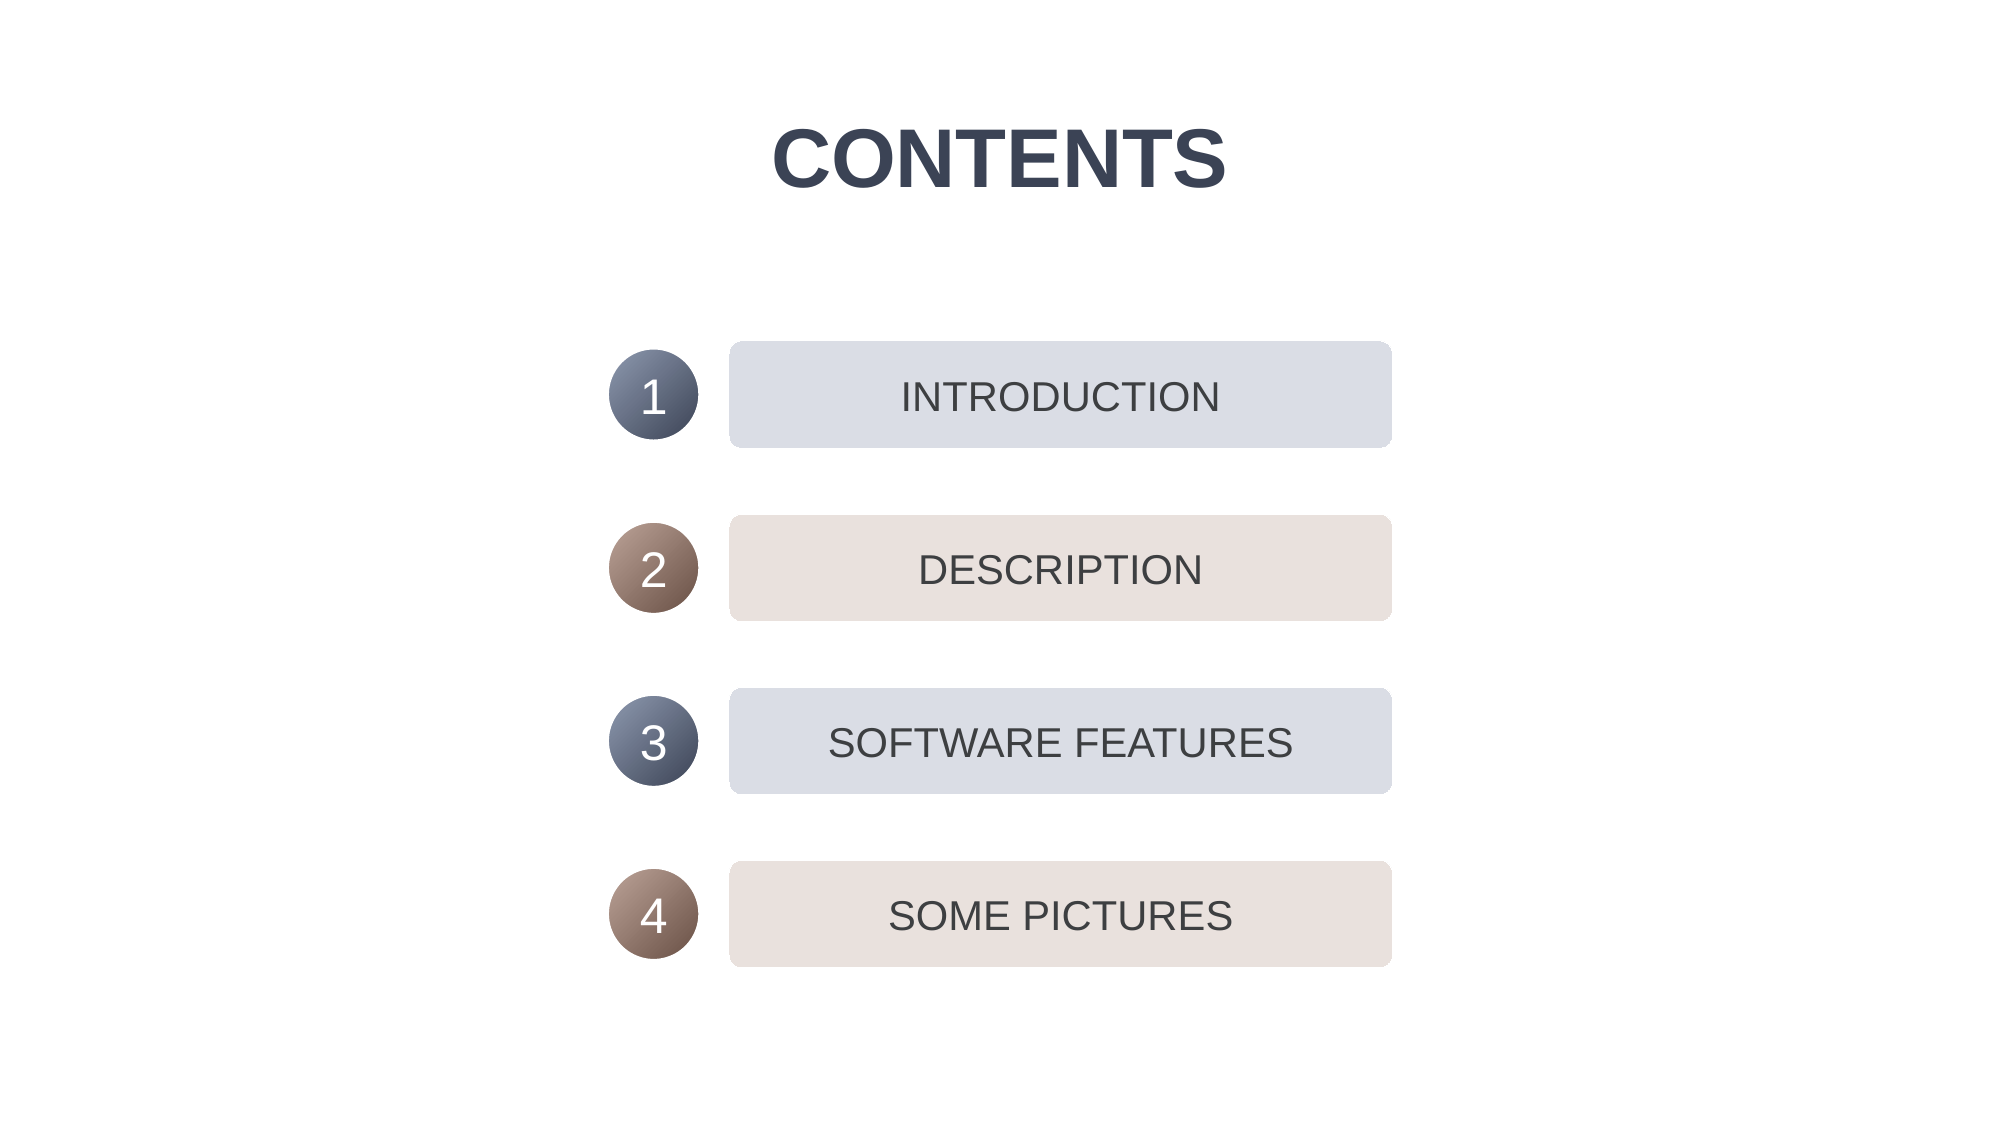

CONTENTS
INTRODUCTION
1
DESCRIPTION
2
SOFTWARE FEATURES
3
SOME PICTURES
4